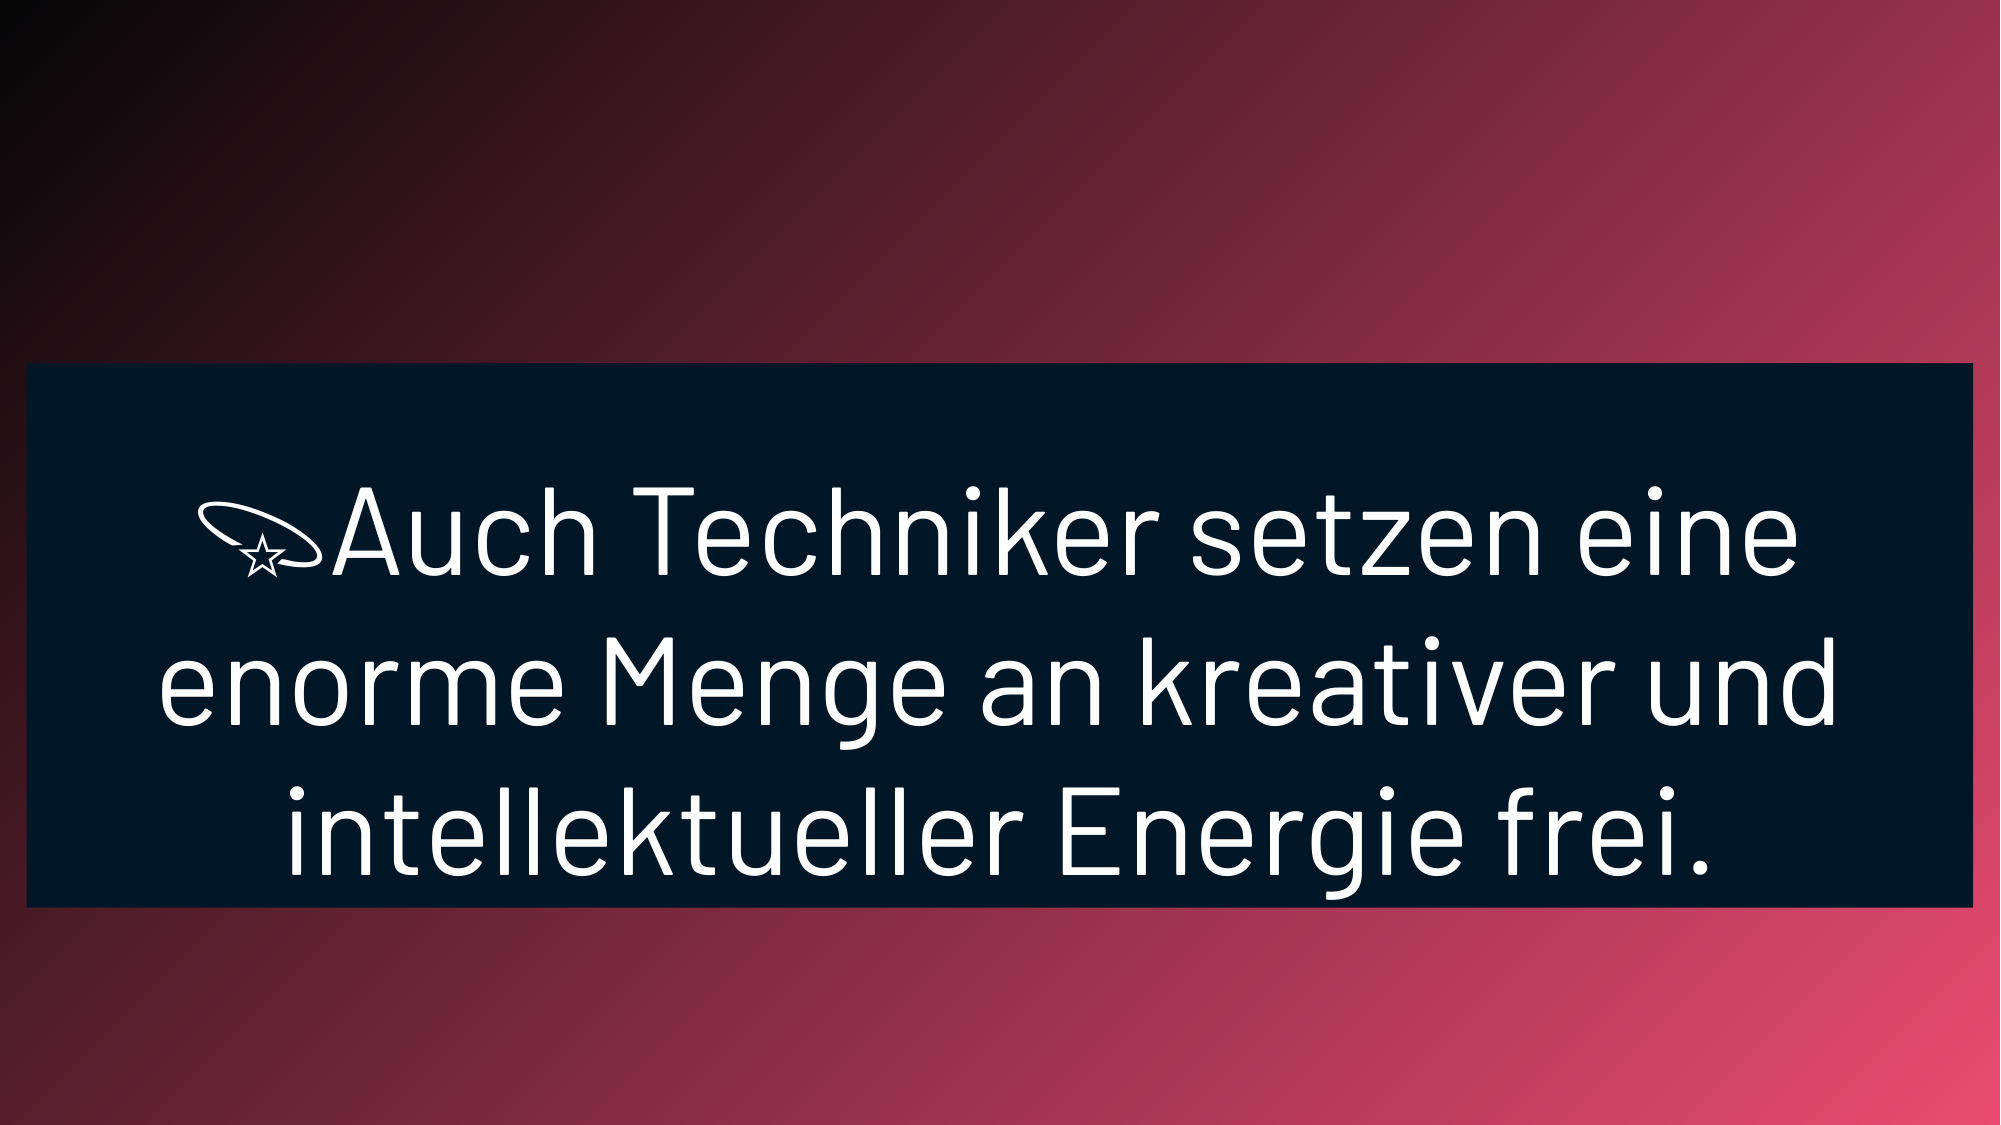

💫Auch Techniker setzen eine enorme Menge an kreativer und intellektueller Energie frei.